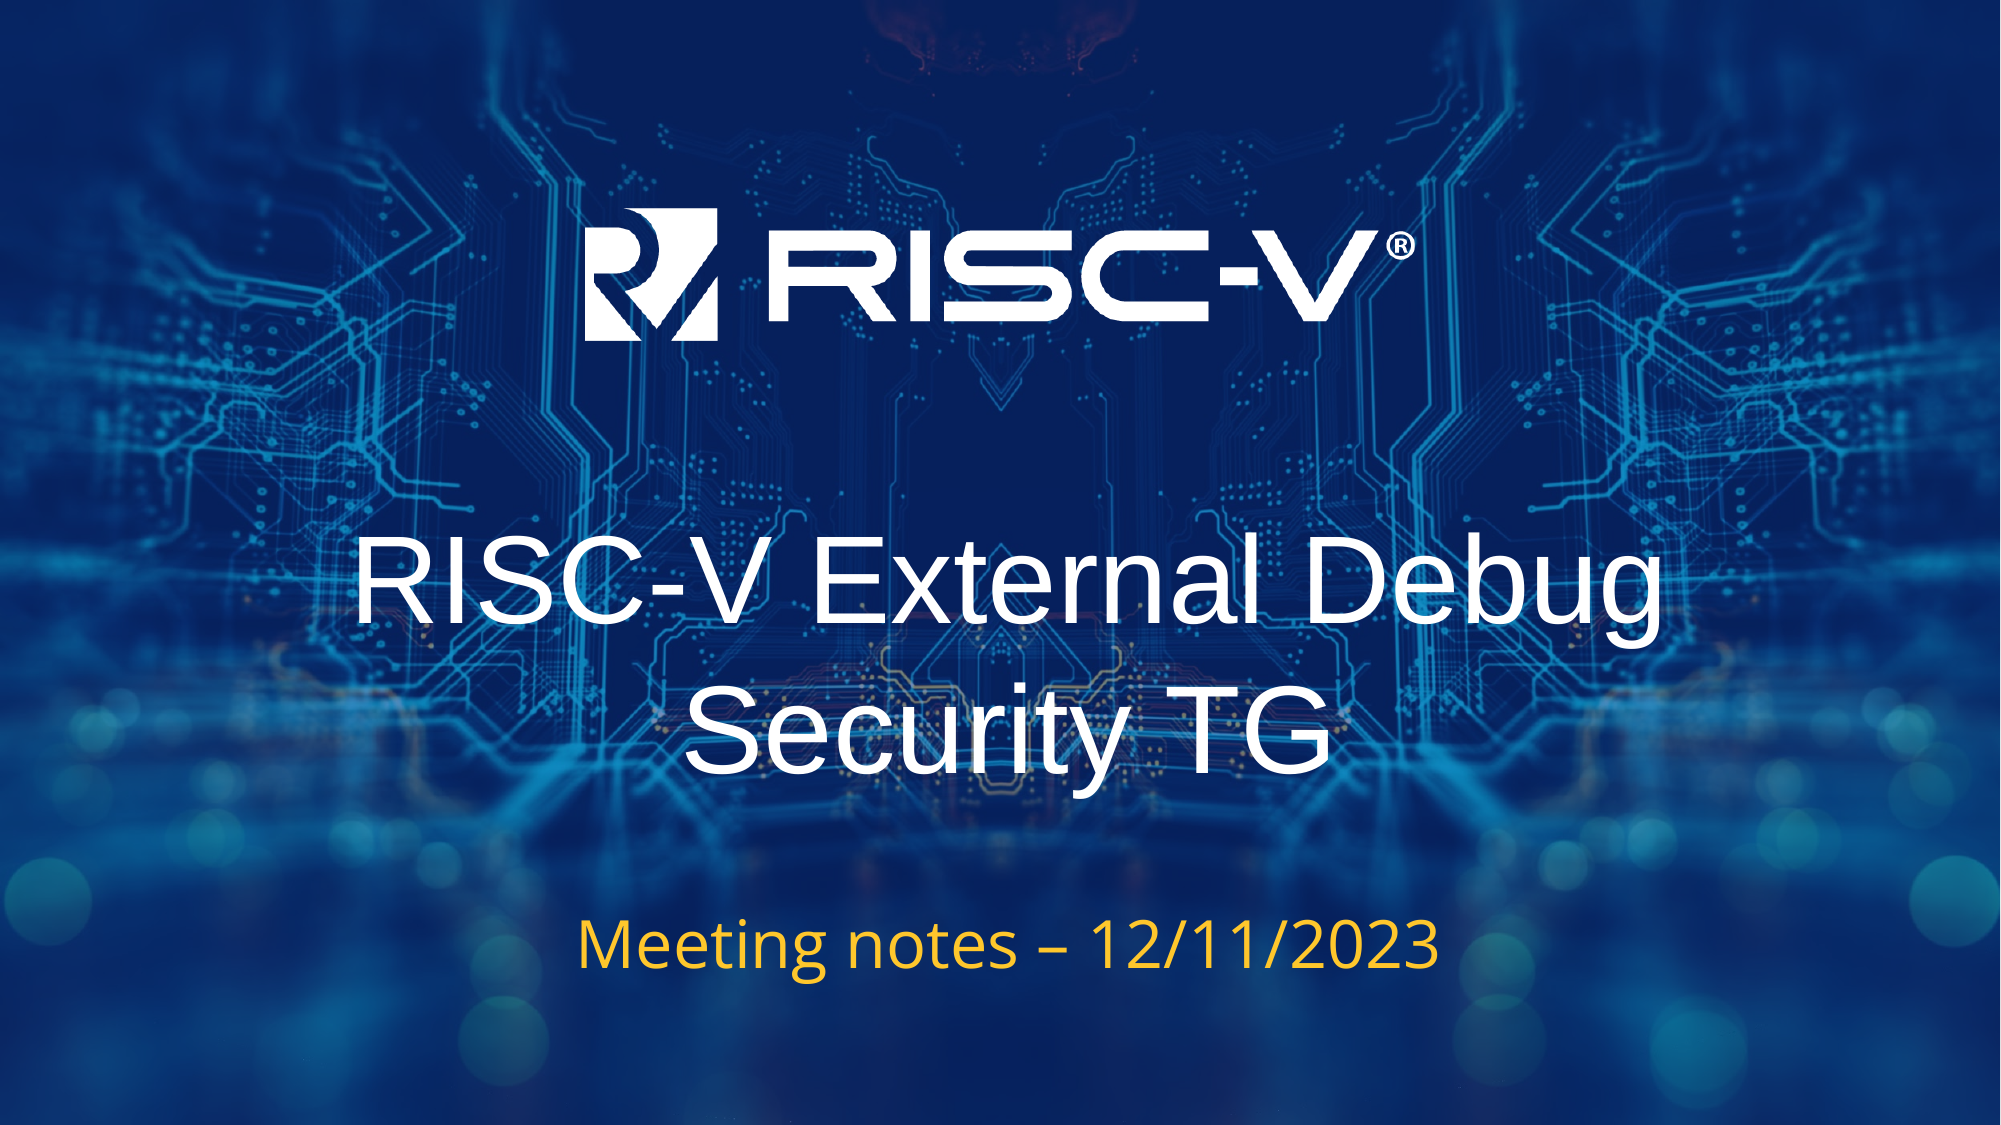

# RISC-V External Debug Security TG
Meeting notes – 12/11/2023